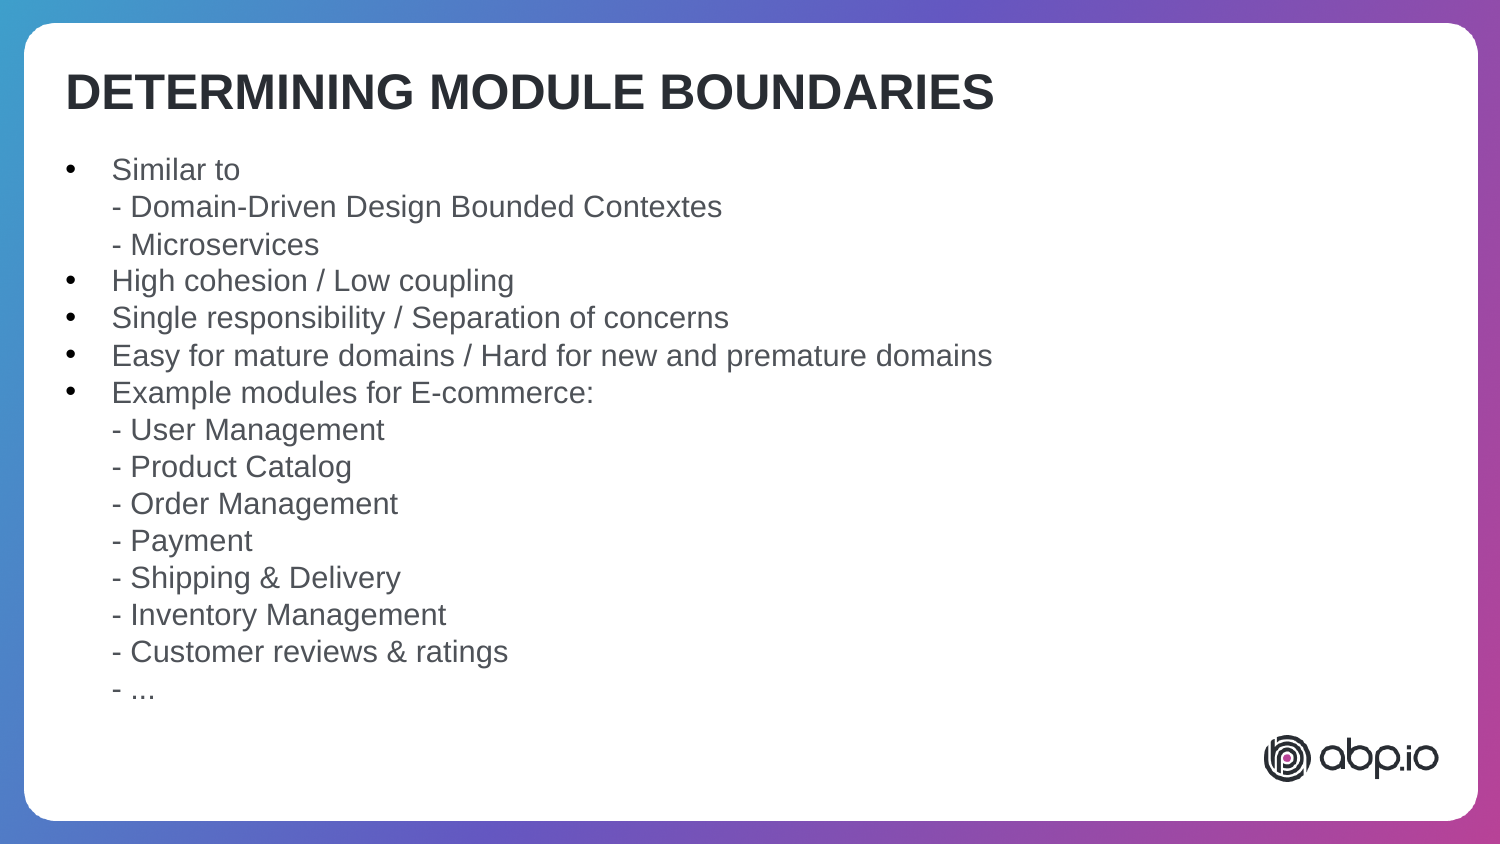

DETERMINING MODULE BOUNDARIES
Similar to
- Domain-Driven Design Bounded Contextes
- Microservices
High cohesion / Low coupling
Single responsibility / Separation of concerns
Easy for mature domains / Hard for new and premature domains
Example modules for E-commerce:
- User Management
- Product Catalog
- Order Management
- Payment
- Shipping & Delivery
- Inventory Management
- Customer reviews & ratings
- ...